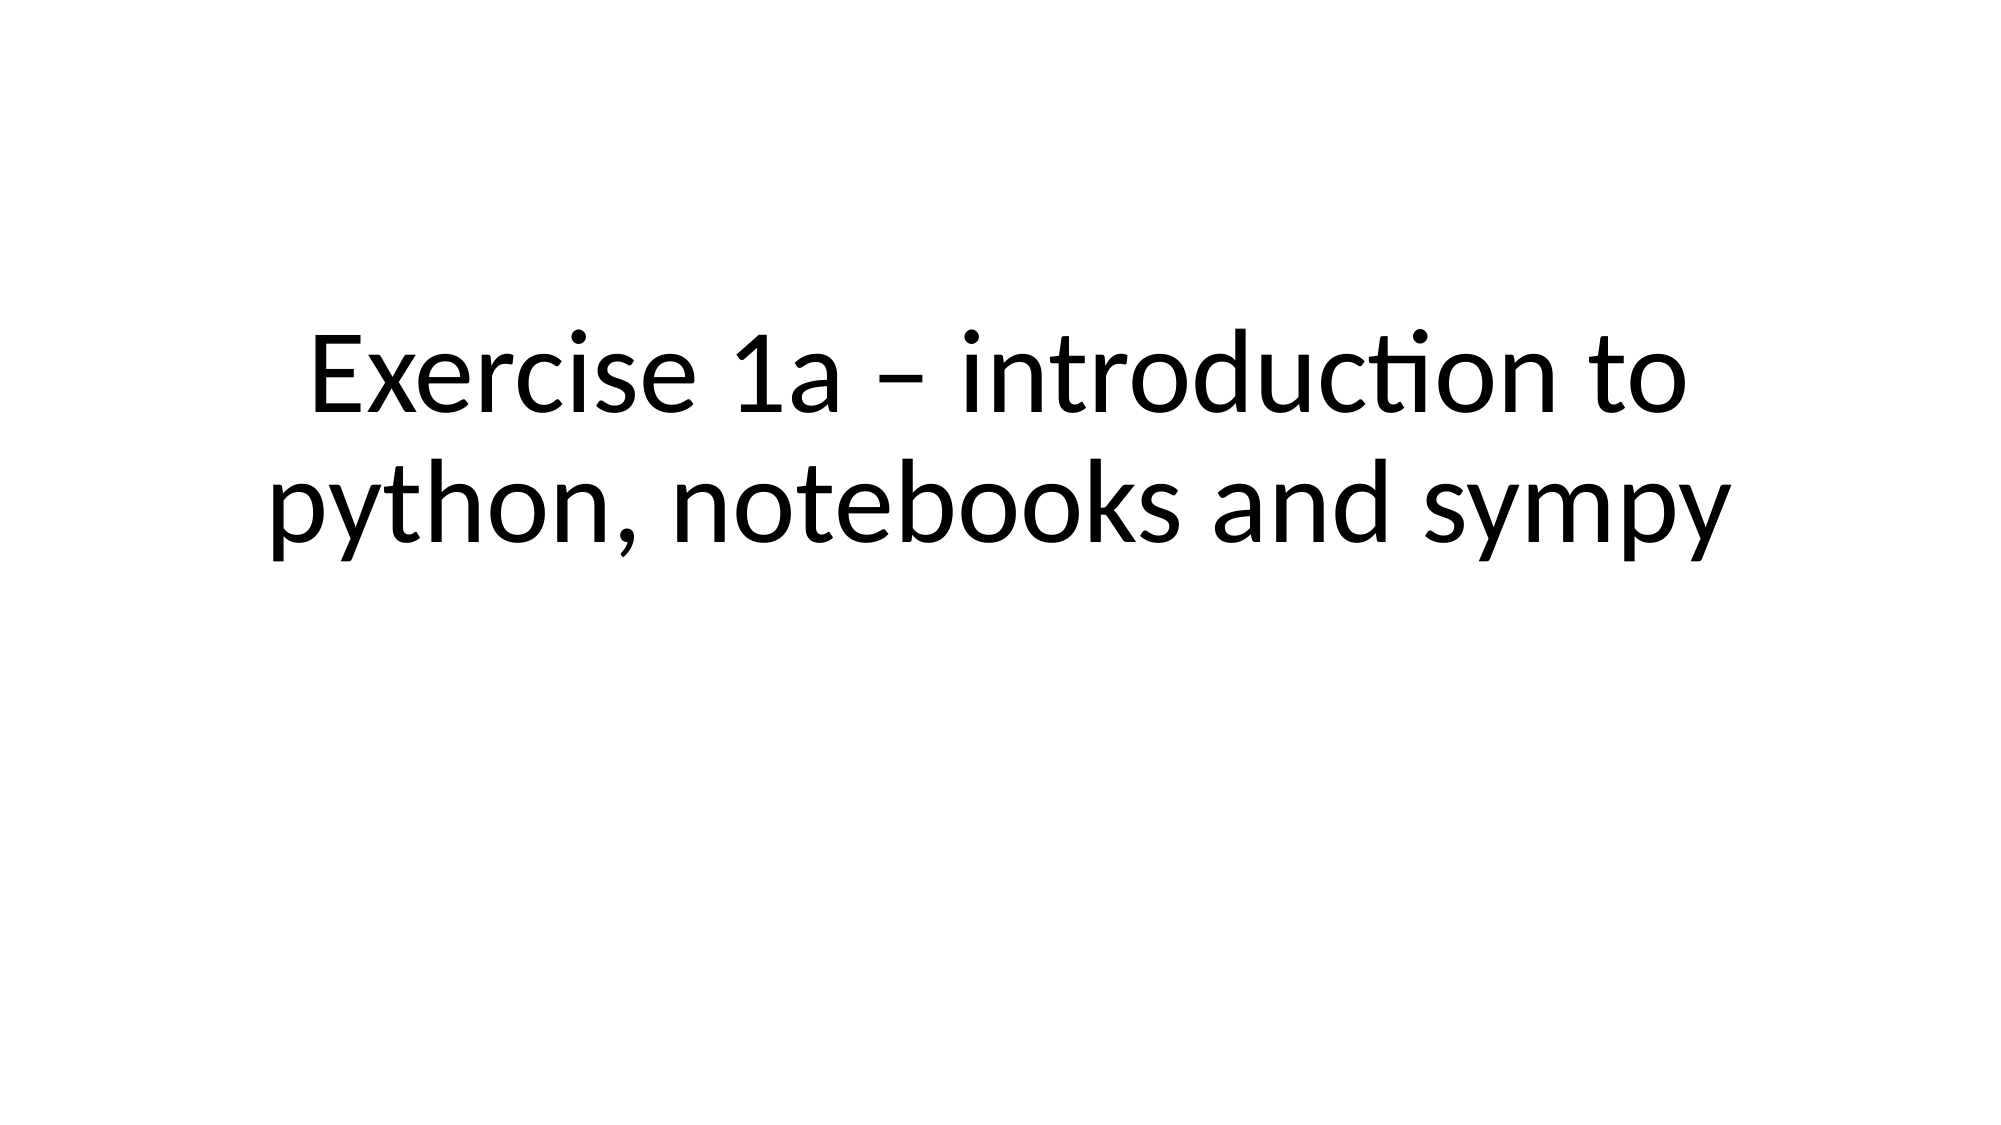

# Exercise 1a – introduction to python, notebooks and sympy